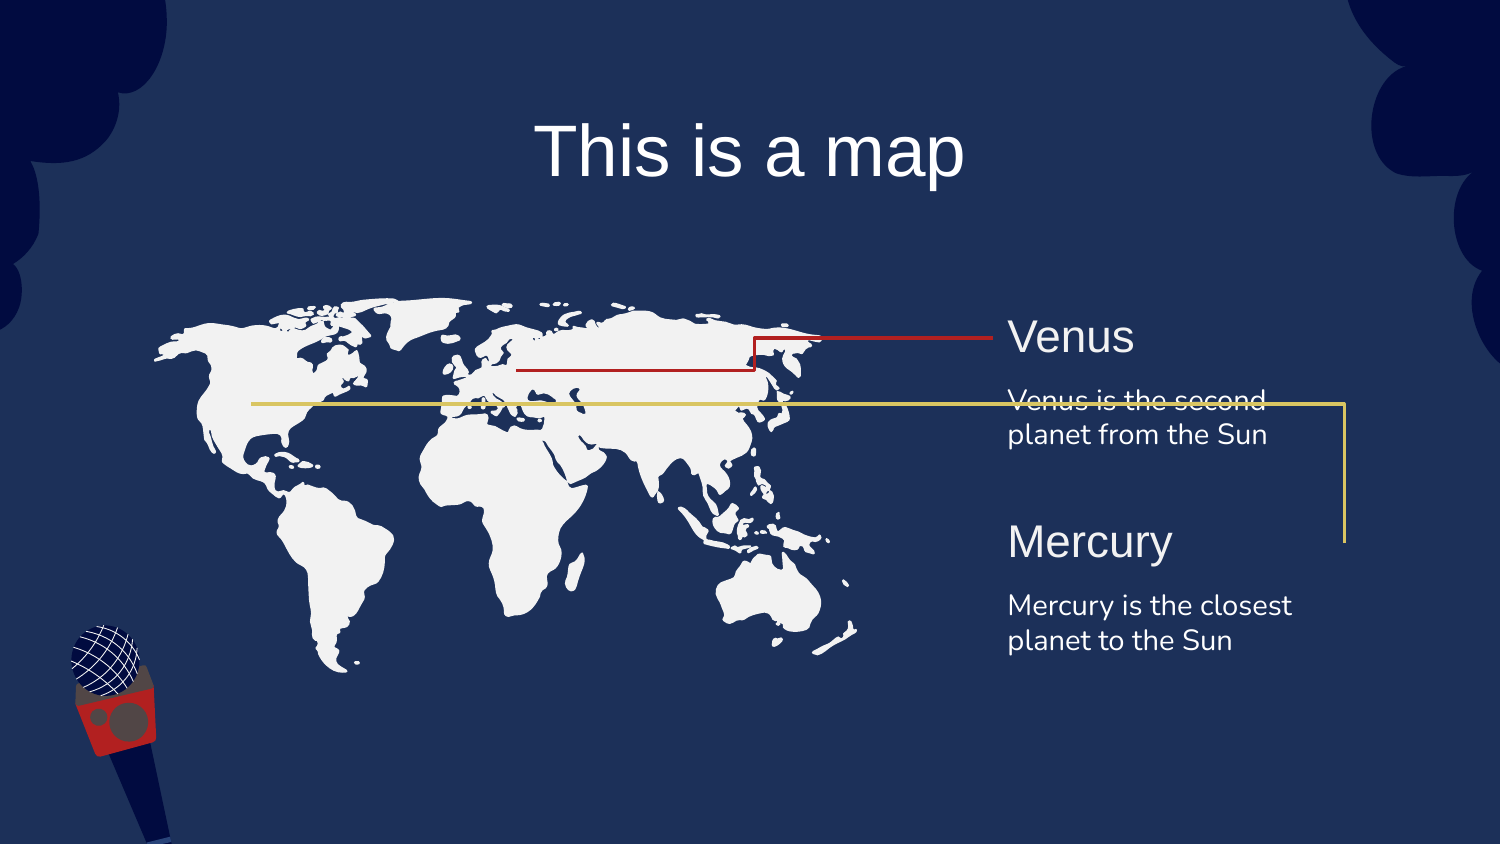

# This is a map

Venus
Venus is the second planet from the Sun
Mercury
Mercury is the closest planet to the Sun